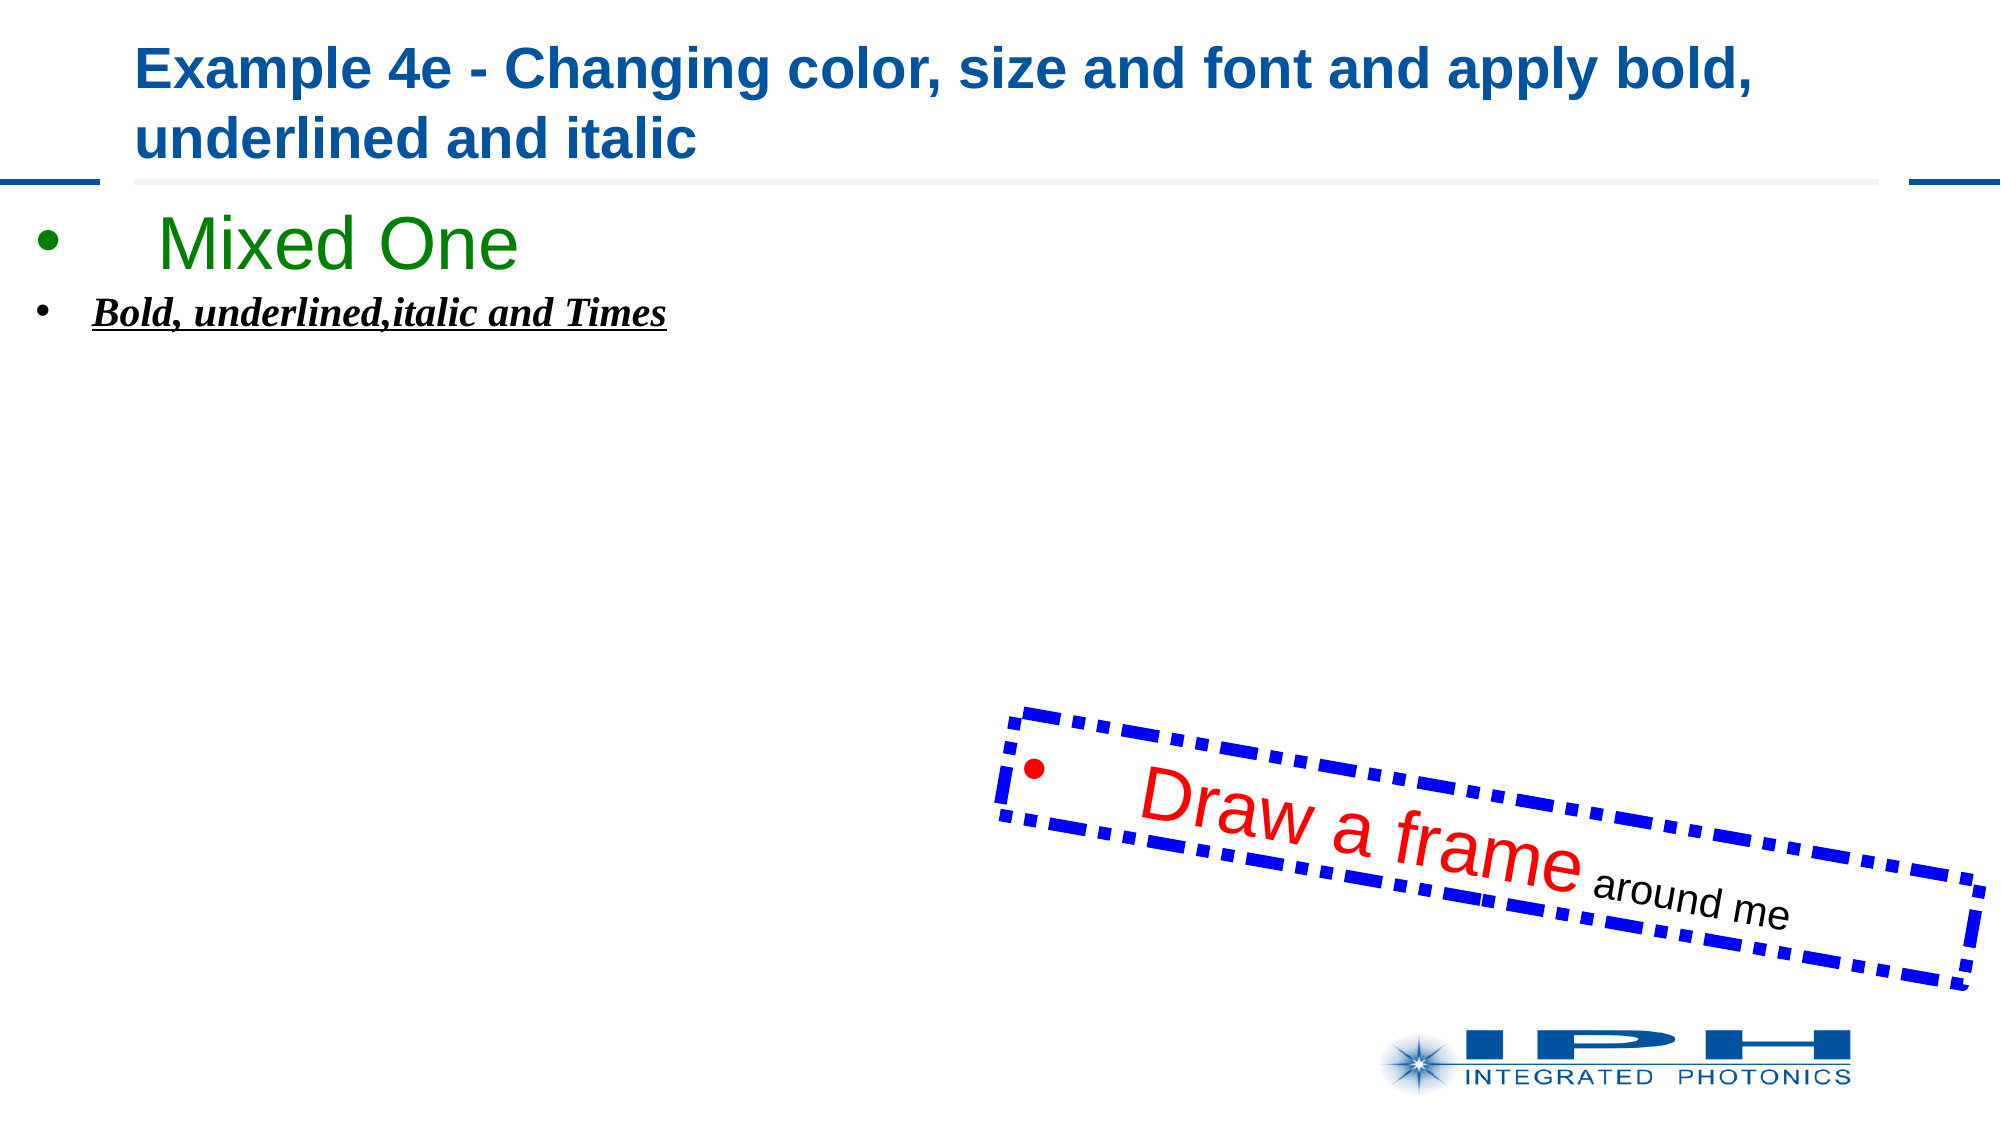

# Example 4e - Changing color, size and font and apply bold, underlined and italic
Mixed One
Bold, underlined,italic and Times
Draw a frame around me